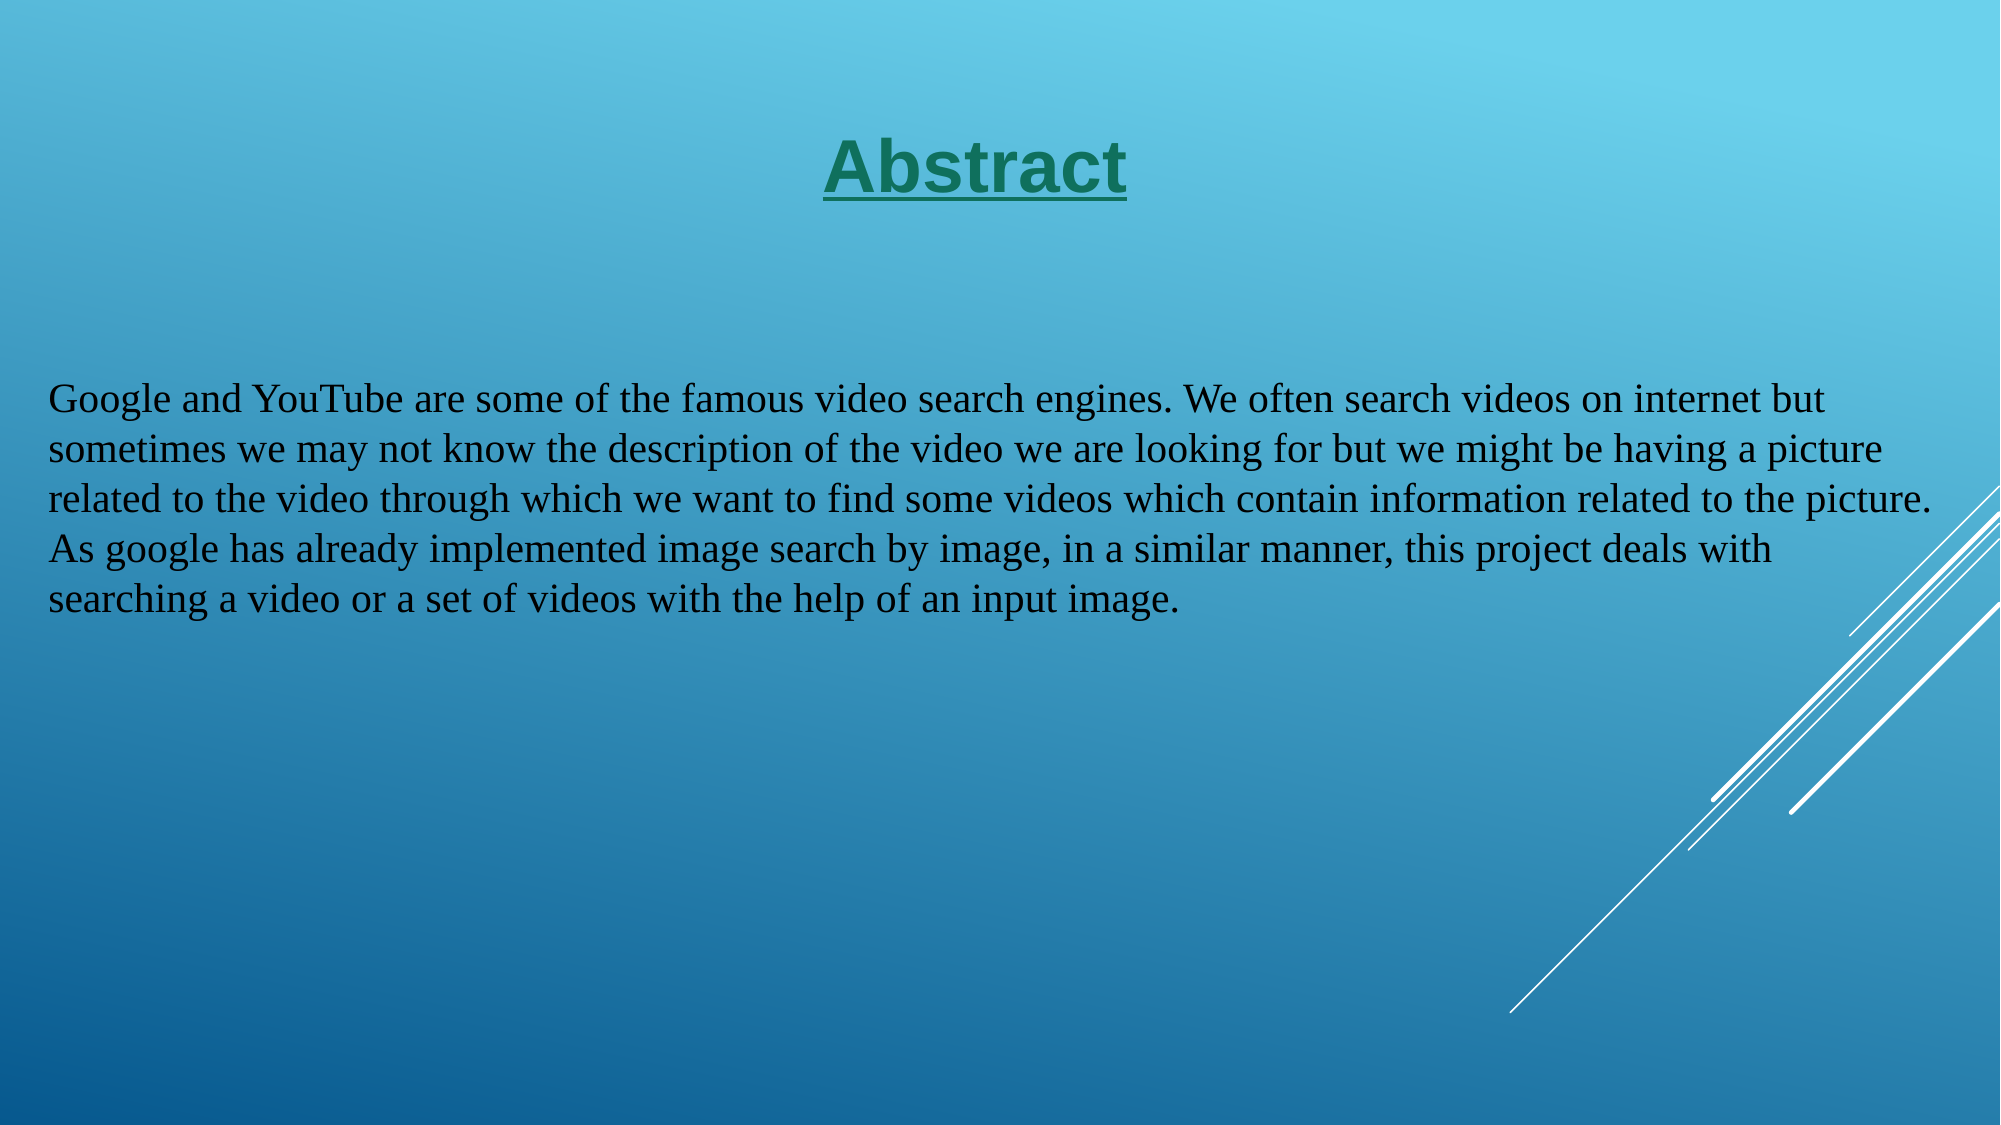

# Abstract
Google and YouTube are some of the famous video search engines. We often search videos on internet but sometimes we may not know the description of the video we are looking for but we might be having a picture related to the video through which we want to find some videos which contain information related to the picture. As google has already implemented image search by image, in a similar manner, this project deals with searching a video or a set of videos with the help of an input image.